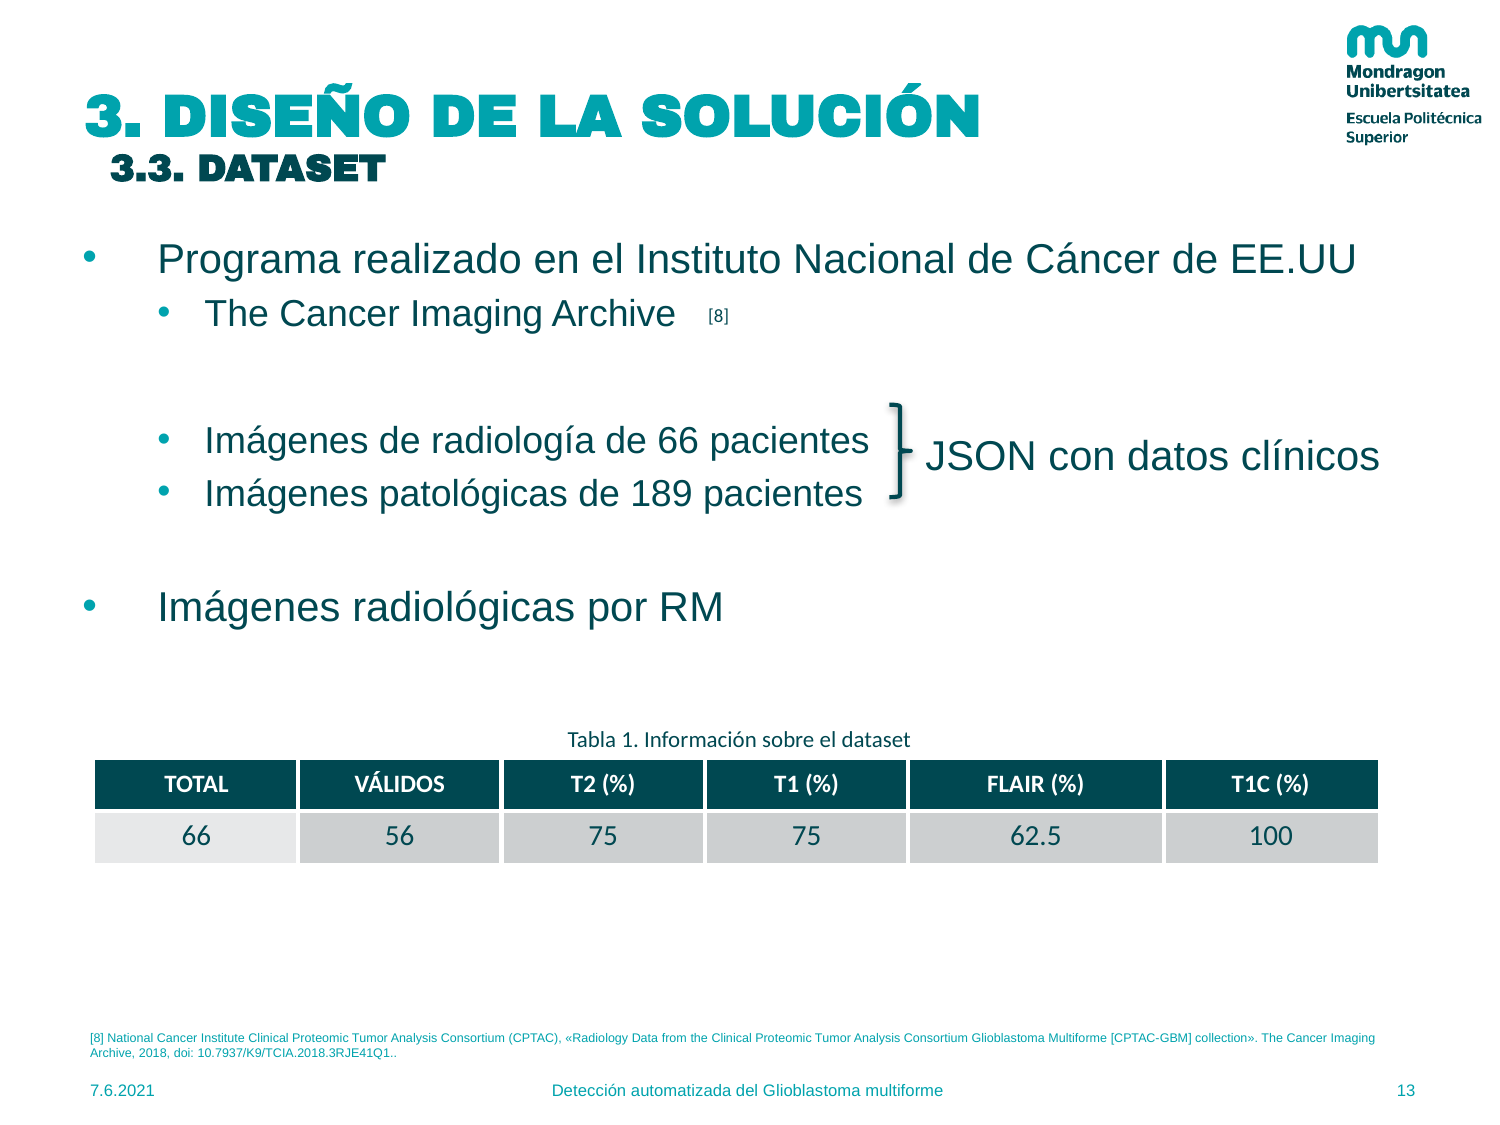

# 3. DISEÑO DE LA SOLUCIÓN
3.3. DATASET
Programa realizado en el Instituto Nacional de Cáncer de EE.UU
The Cancer Imaging Archive

Imágenes de radiología de 66 pacientes
Imágenes patológicas de 189 pacientes

Imágenes radiológicas por RM
[8]

JSON con datos clínicos
Tabla 1. Información sobre el dataset
| TOTAL | VÁLIDOS | T2 (%) | T1 (%) | FLAIR (%) | T1C (%) |
| --- | --- | --- | --- | --- | --- |
| 66 | 56 | 75 | 75 | 62.5 | 100 |
[8] National Cancer Institute Clinical Proteomic Tumor Analysis Consortium (CPTAC), «Radiology Data from the Clinical Proteomic Tumor Analysis Consortium Glioblastoma Multiforme [CPTAC-GBM] collection». The Cancer Imaging Archive, 2018, doi: 10.7937/K9/TCIA.2018.3RJE41Q1..
13
7.6.2021
Detección automatizada del Glioblastoma multiforme